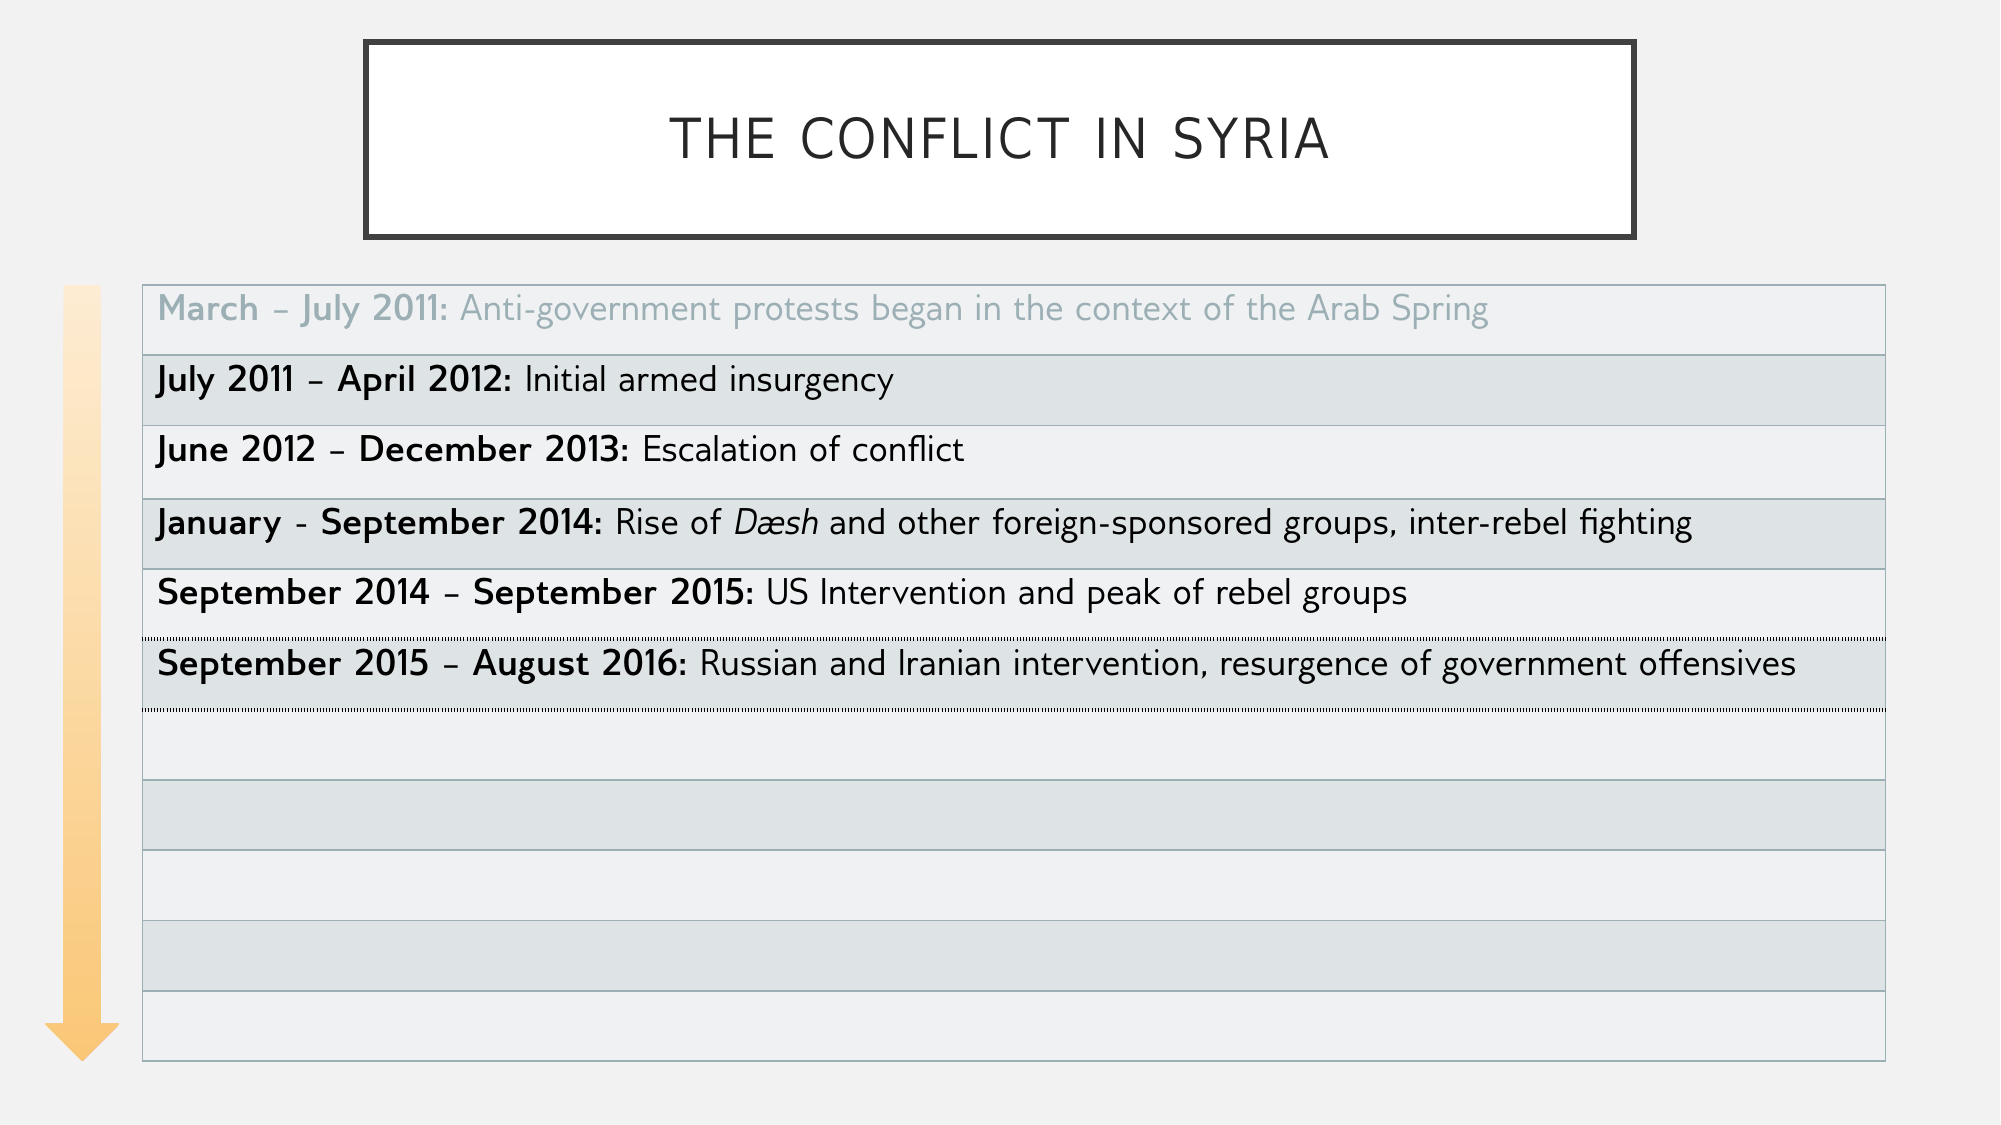

# The Conflict in Syria

| March – July 2011: Anti-government protests began in the context of the Arab Spring |
| --- |
| July 2011 – April 2012: Initial armed insurgency |
| June 2012 – December 2013: Escalation of conflict |
| January - September 2014: Rise of Daesh and other foreign-sponsored groups, inter-rebel fighting |
| September 2014 – September 2015: US Intervention and peak of rebel groups |
| September 2015 – August 2016: Russian and Iranian intervention, resurgence of government offensives |
|  |
|  |
|  |
|  |
|  |